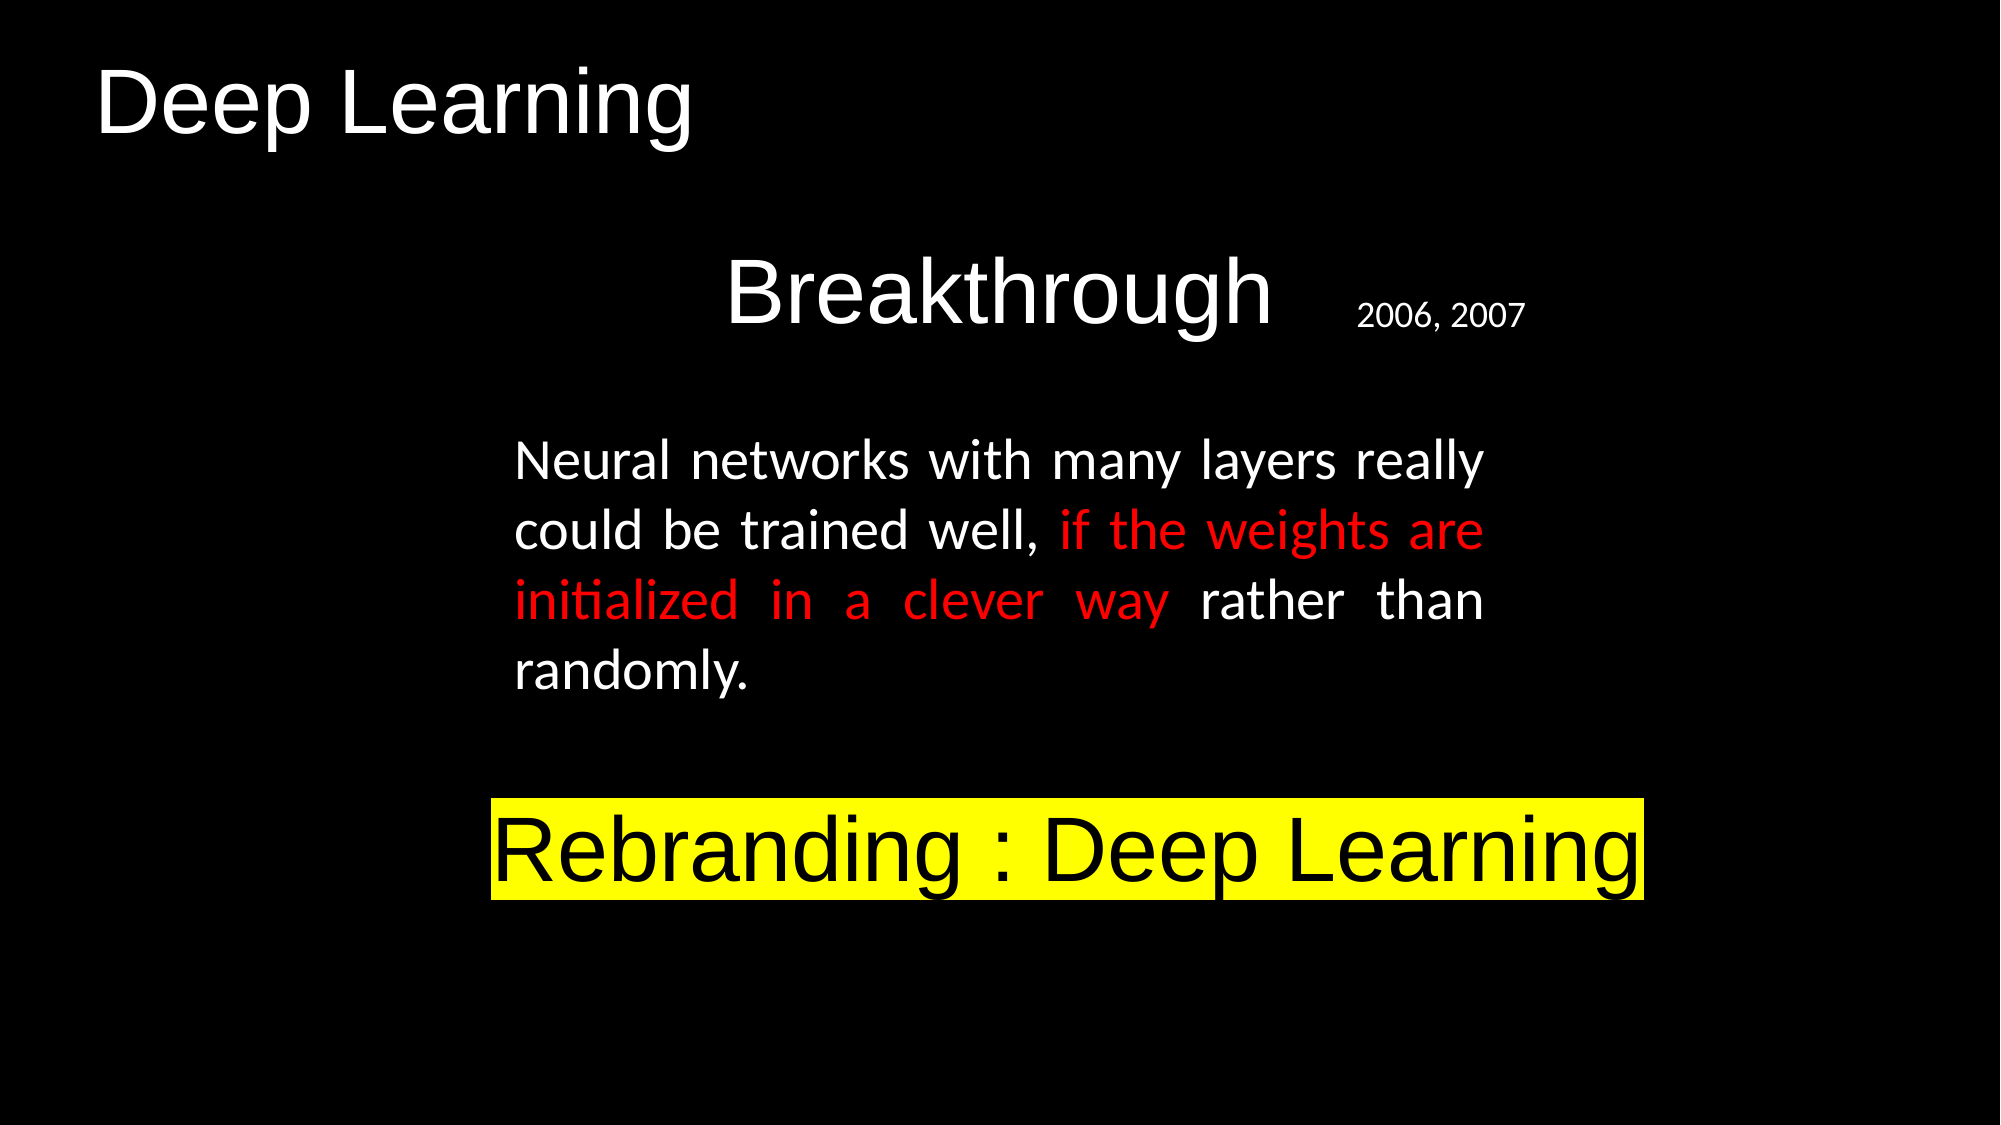

Deep Learning
Breakthrough
2006, 2007
Neural networks with many layers really could be trained well, if the weights are initialized in a clever way rather than randomly.
Rebranding : Deep Learning